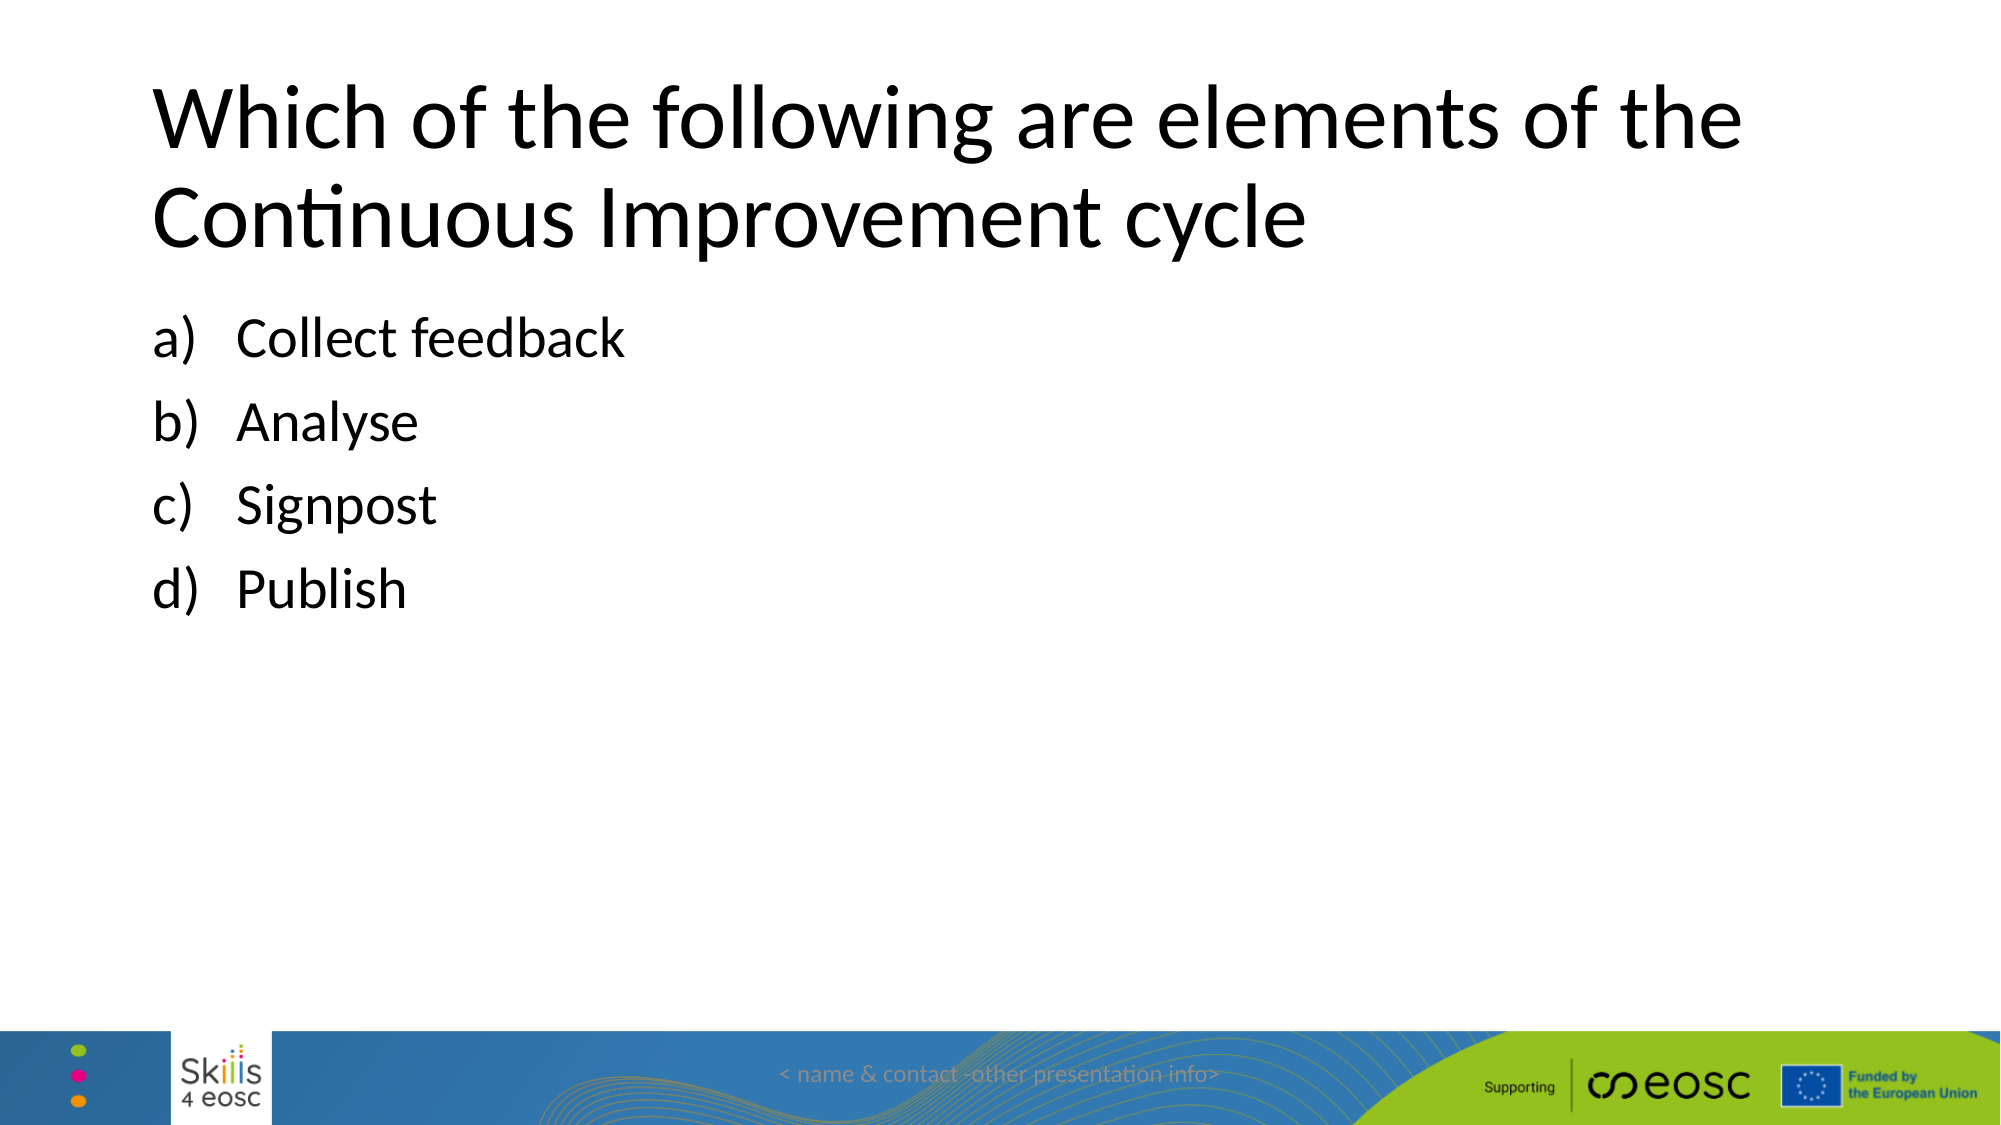

# Which of the following are elements of the Continuous Improvement cycle
Collect feedback
Analyse
Signpost
Publish

< name & contact -other presentation info>